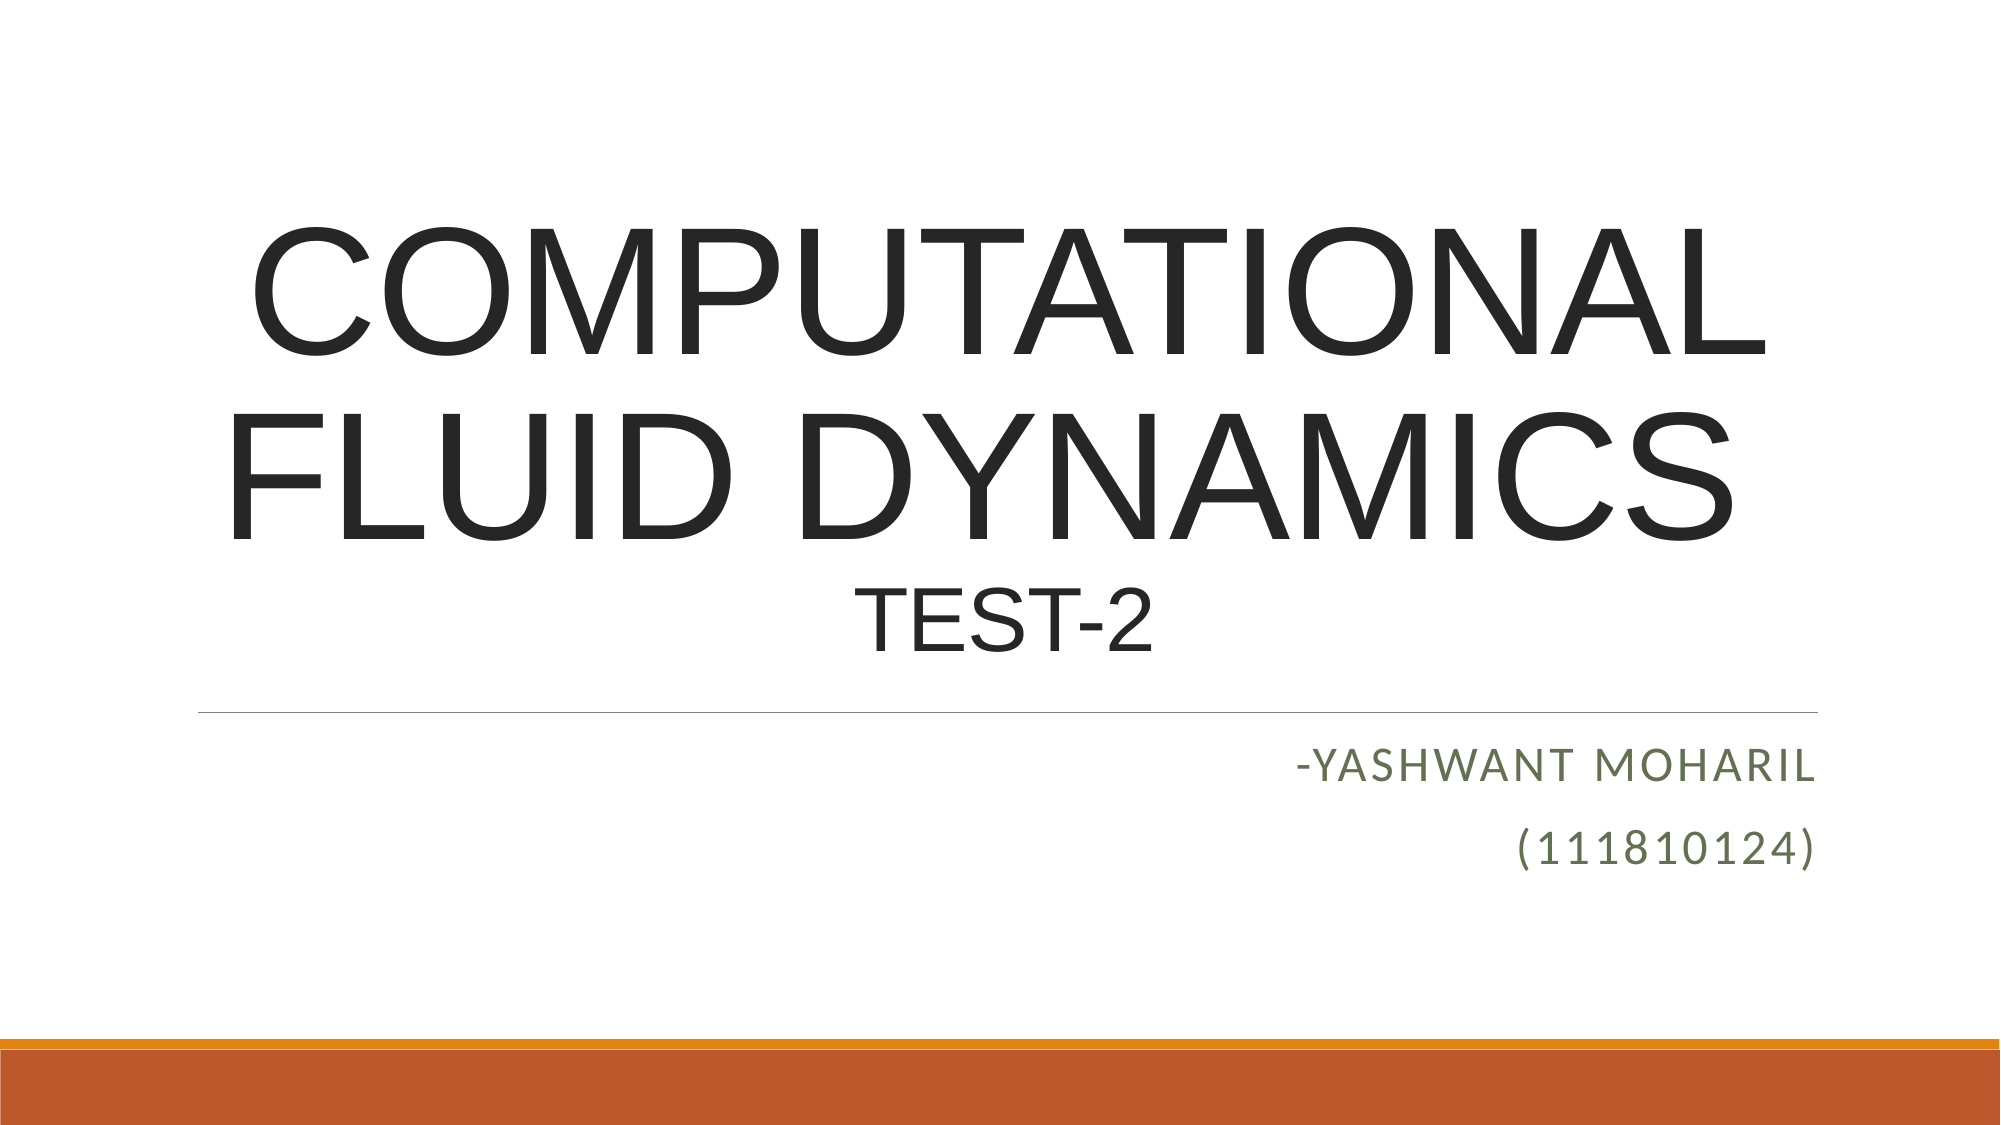

# COMPUTATIONAL FLUID DYNAMICS TEST-2
-YASHWANT MOHARIL
(111810124)